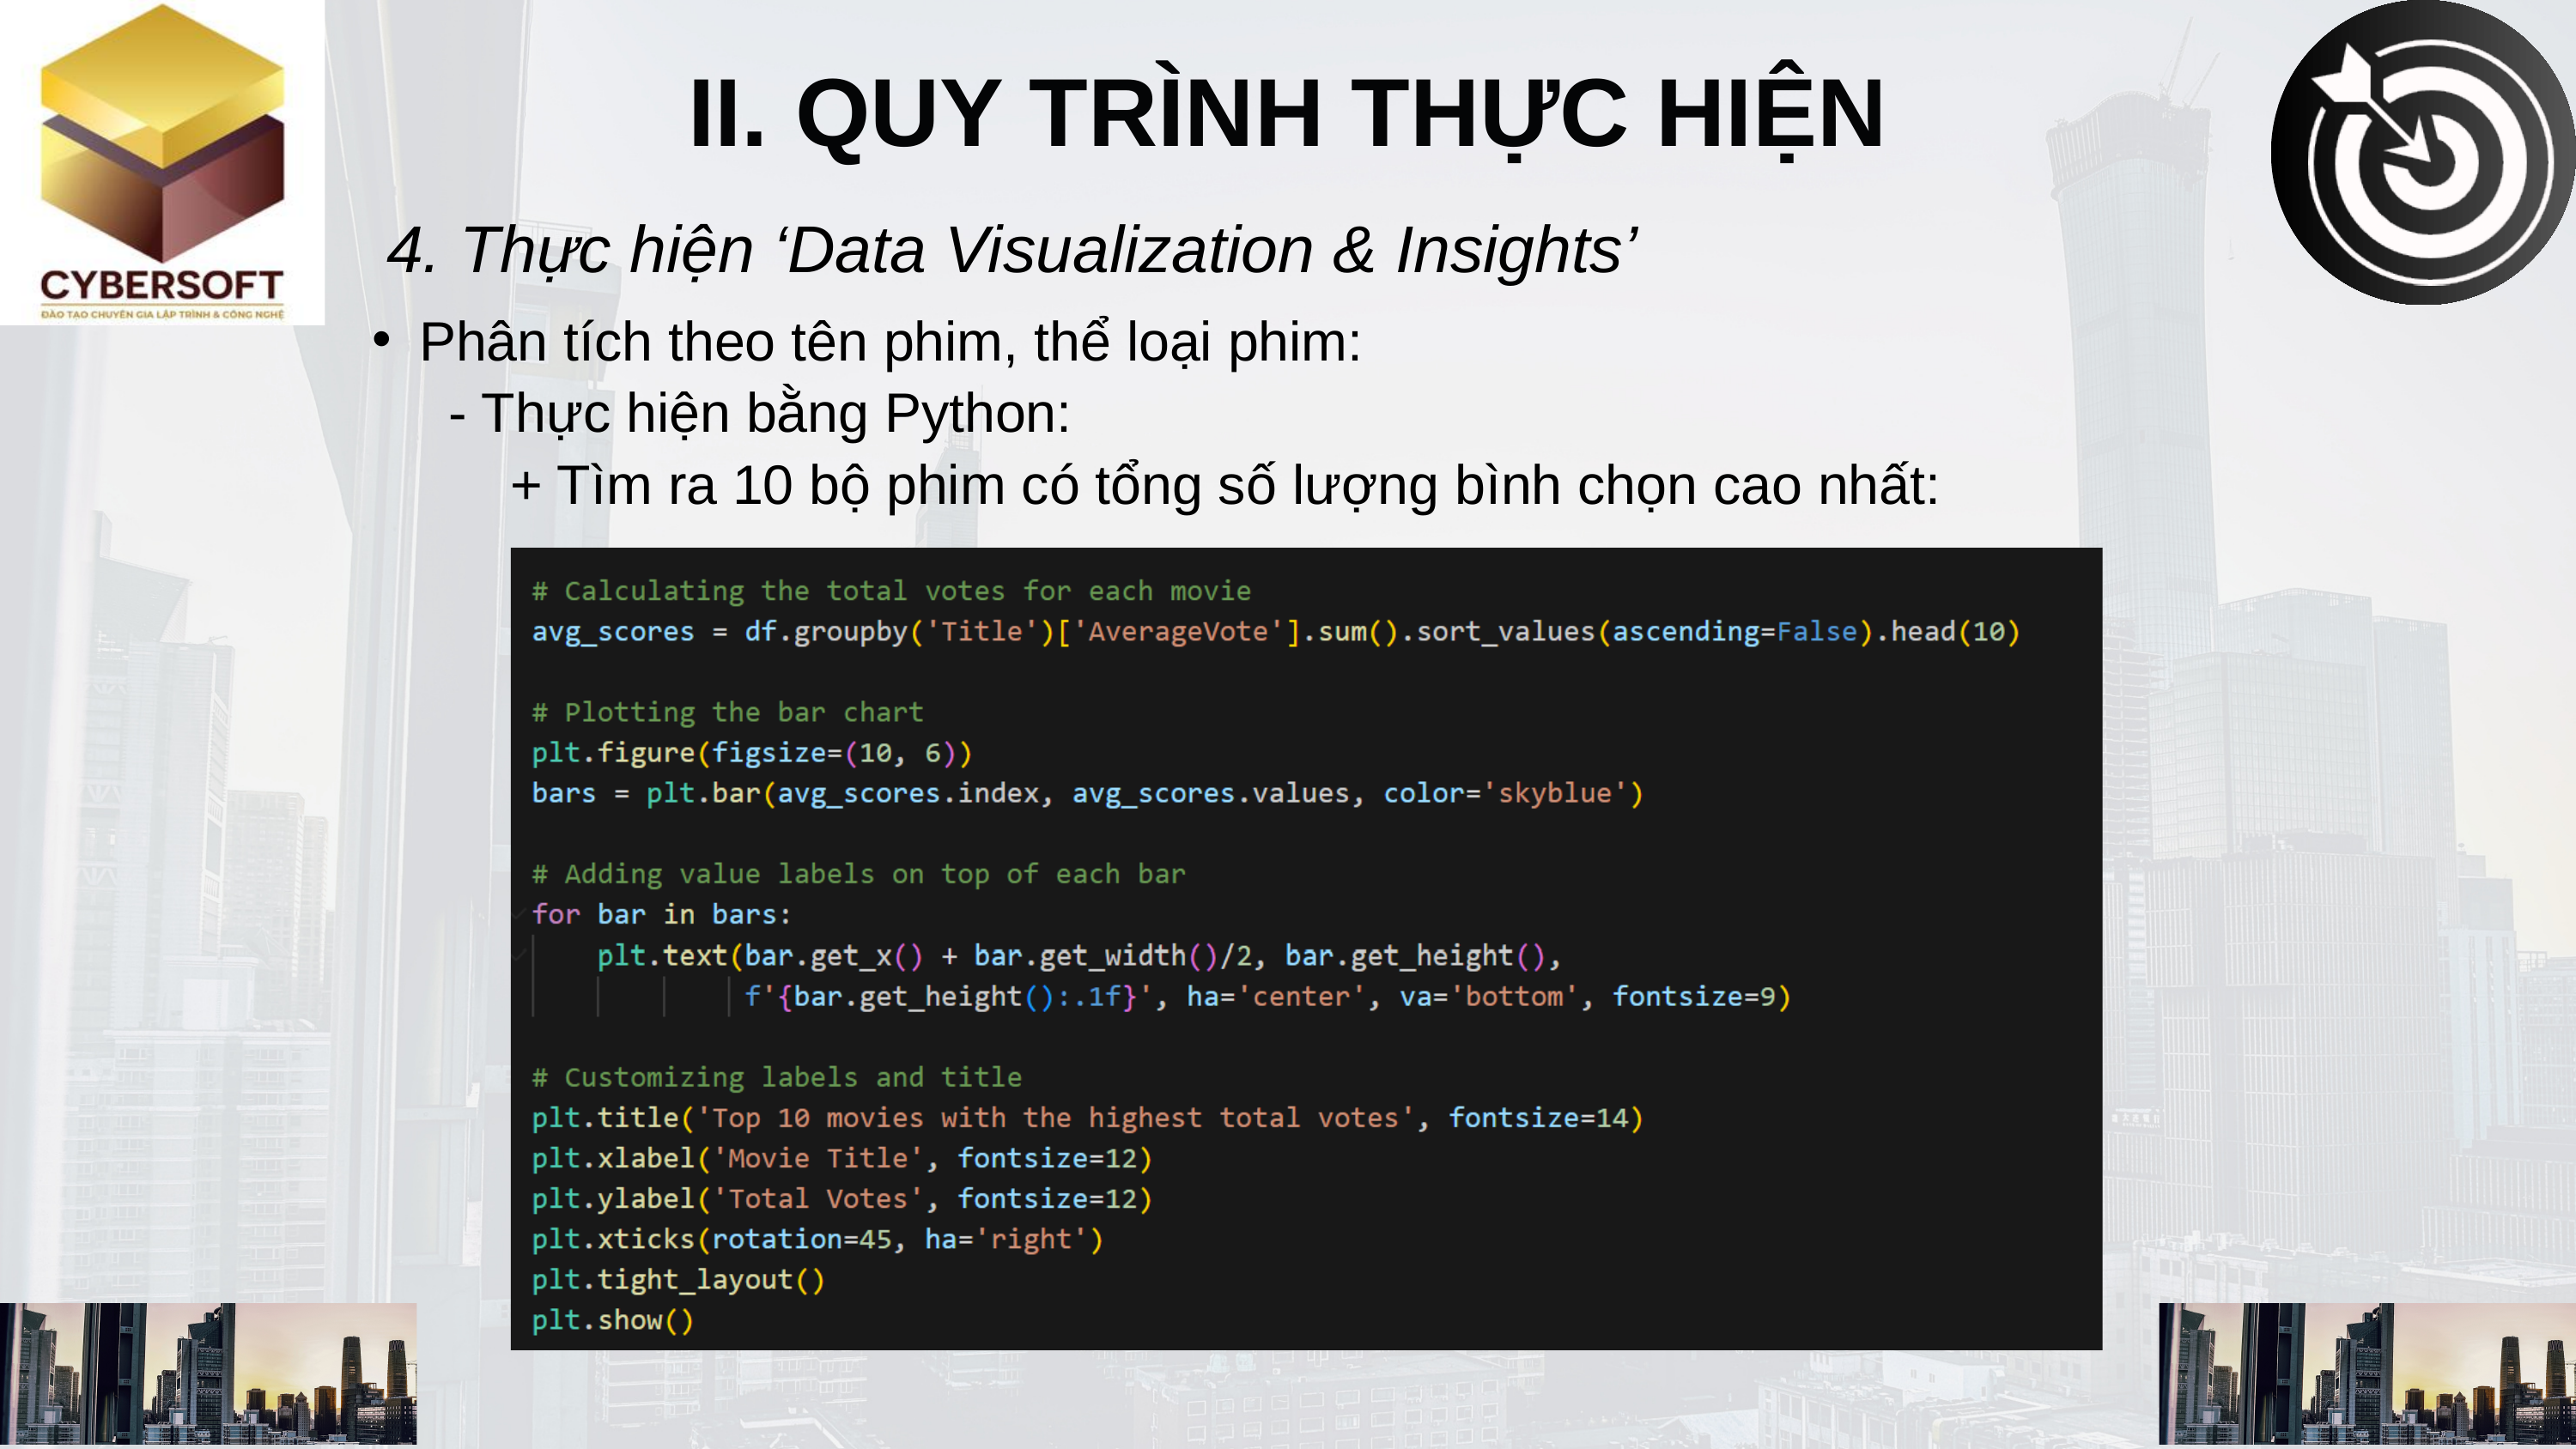

II. QUY TRÌNH THỰC HIỆN
4. Thực hiện ‘Data Visualization & Insights’
Phân tích theo tên phim, thể loại phim:
        - Thực hiện bằng Python:
            + Tìm ra 10 bộ phim có tổng số lượng bình chọn cao nhất: